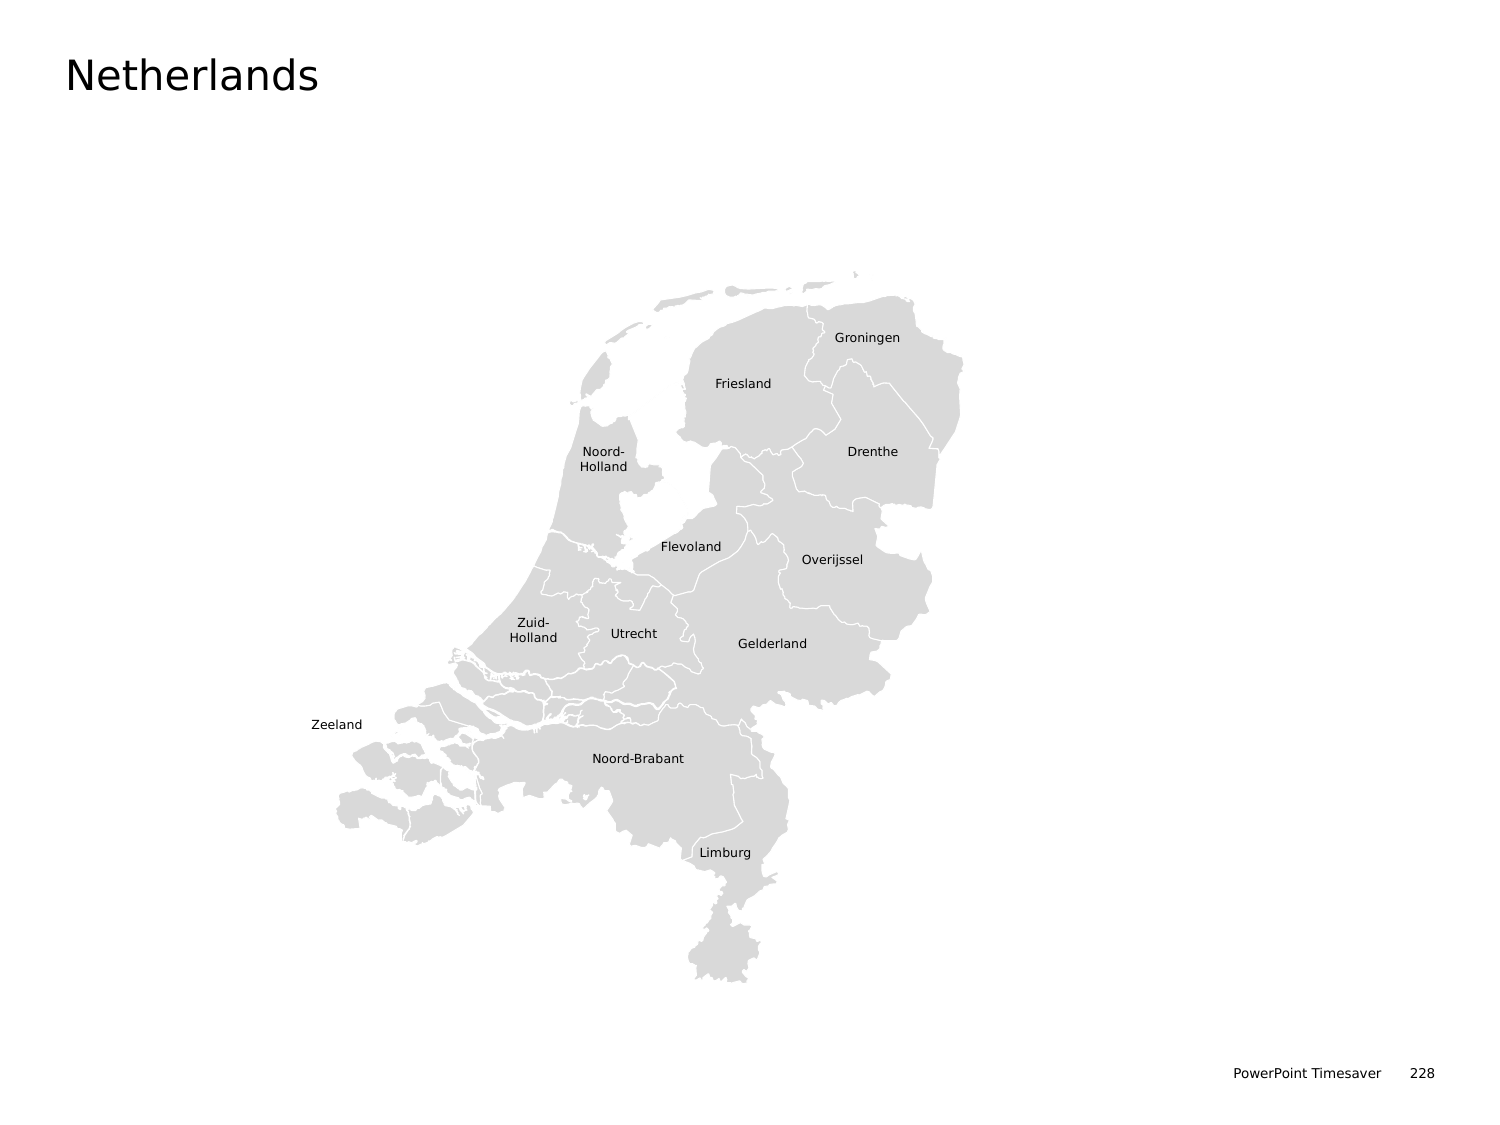

# Netherlands

Groningen
Friesland
Drenthe
Noord-
Holland
Flevoland
Overijssel
Zuid-
Holland
Utrecht
Gelderland
Noord-Brabant
Limburg
Zeeland